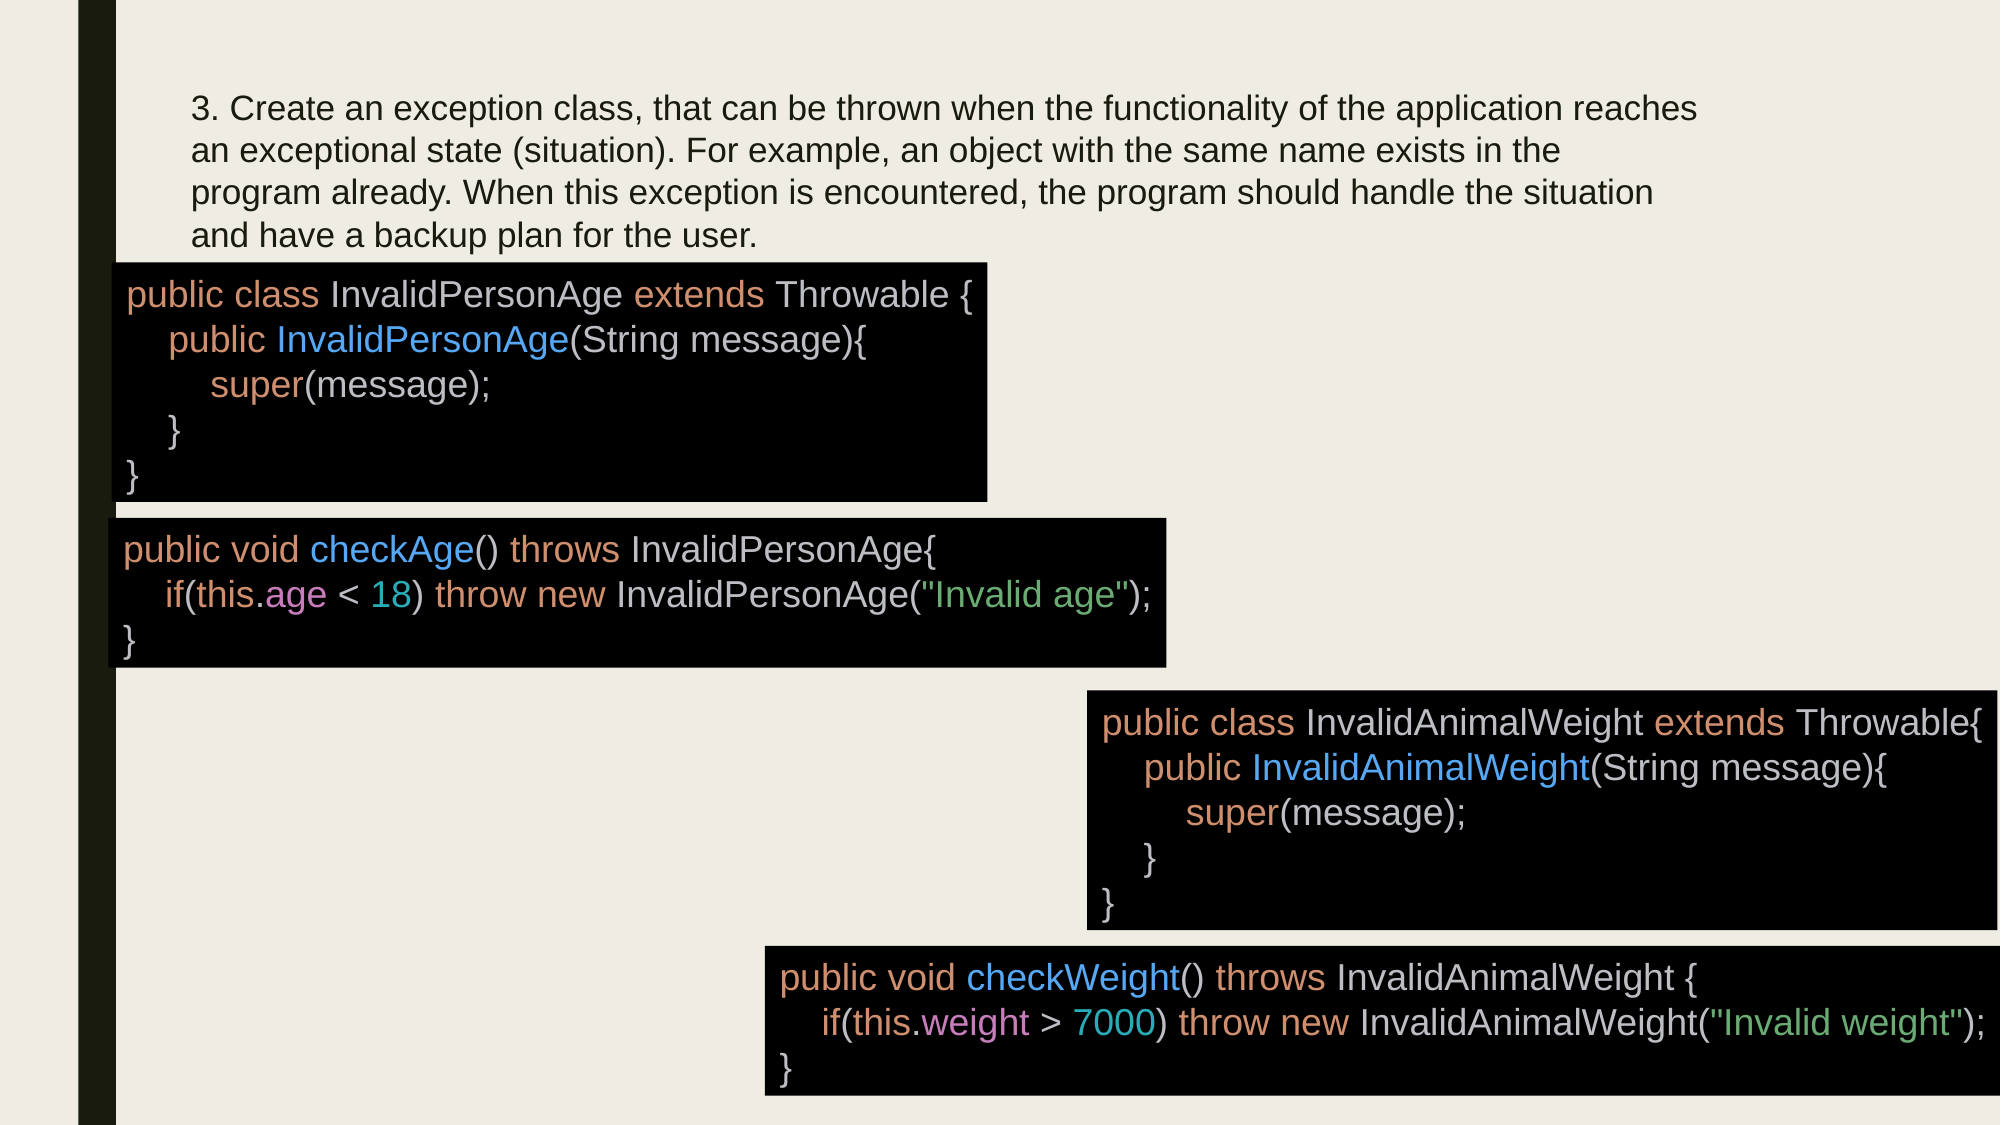

# 3. Create an exception class, that can be thrown when the functionality of the application reaches an exceptional state (situation). For example, an object with the same name exists in the program already. When this exception is encountered, the program should handle the situation and have a backup plan for the user.
public class InvalidPersonAge extends Throwable {
    public InvalidPersonAge(String message){
        super(message);
    }
}
public void checkAge() throws InvalidPersonAge{
    if(this.age < 18) throw new InvalidPersonAge("Invalid age");
}
public class InvalidAnimalWeight extends Throwable{
    public InvalidAnimalWeight(String message){
        super(message);
    }
}
public void checkWeight() throws InvalidAnimalWeight {
    if(this.weight > 7000) throw new InvalidAnimalWeight("Invalid weight");
}